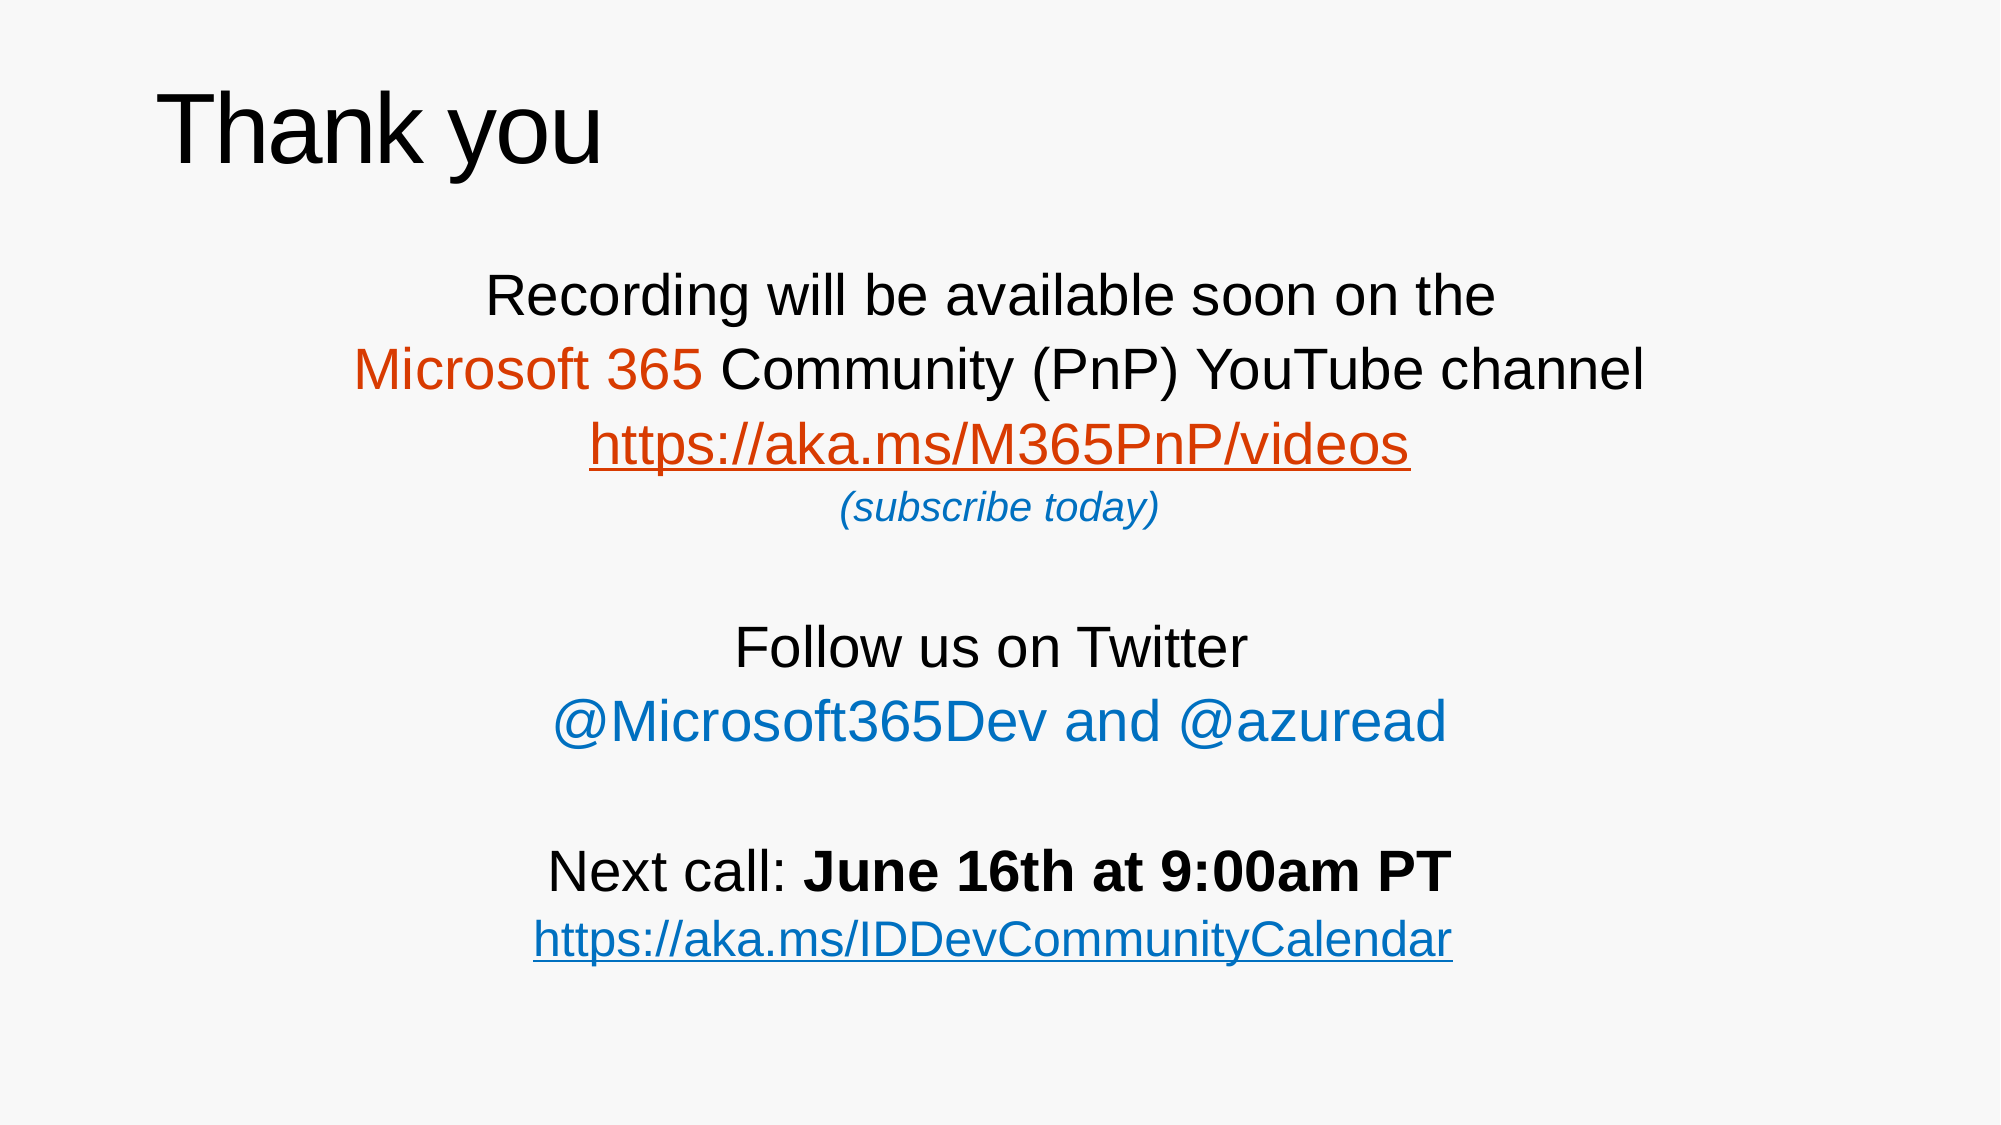

# Thank you
Recording will be available soon on the
Microsoft 365 Community (PnP) YouTube channel
https://aka.ms/M365PnP/videos
(subscribe today)

Follow us on Twitter
@Microsoft365Dev and @azuread

Next call: June 16th at 9:00am PT
https://aka.ms/IDDevCommunityCalendar